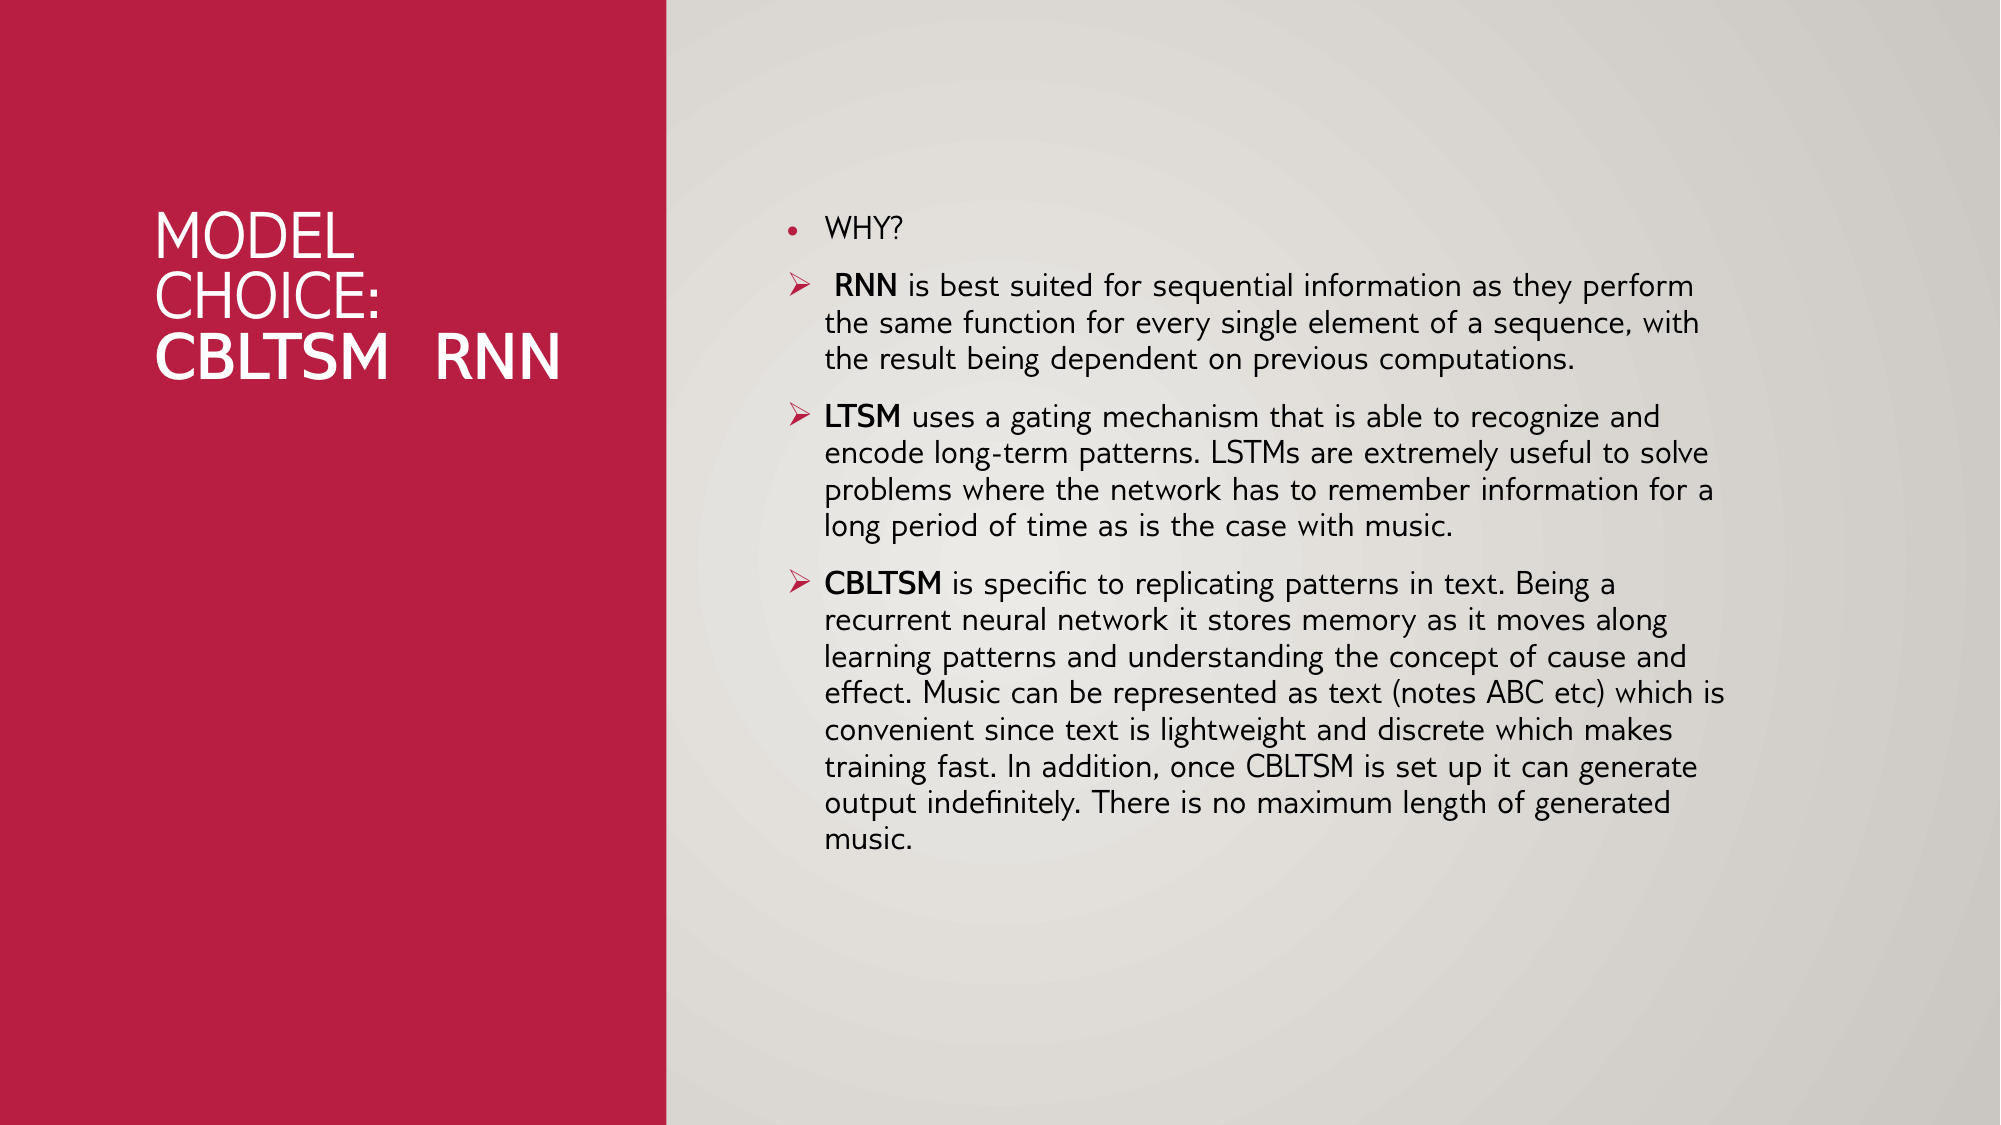

# Model choice: CBLTSM  RNN
WHY?
 RNN is best suited for sequential information as they perform the same function for every single element of a sequence, with the result being dependent on previous computations.
LTSM uses a gating mechanism that is able to recognize and encode long-term patterns. LSTMs are extremely useful to solve problems where the network has to remember information for a long period of time as is the case with music.
CBLTSM is specific to replicating patterns in text. Being a recurrent neural network it stores memory as it moves along learning patterns and understanding the concept of cause and effect. Music can be represented as text (notes ABC etc) which is convenient since text is lightweight and discrete which makes training fast. In addition, once CBLTSM is set up it can generate output indefinitely. There is no maximum length of generated music.